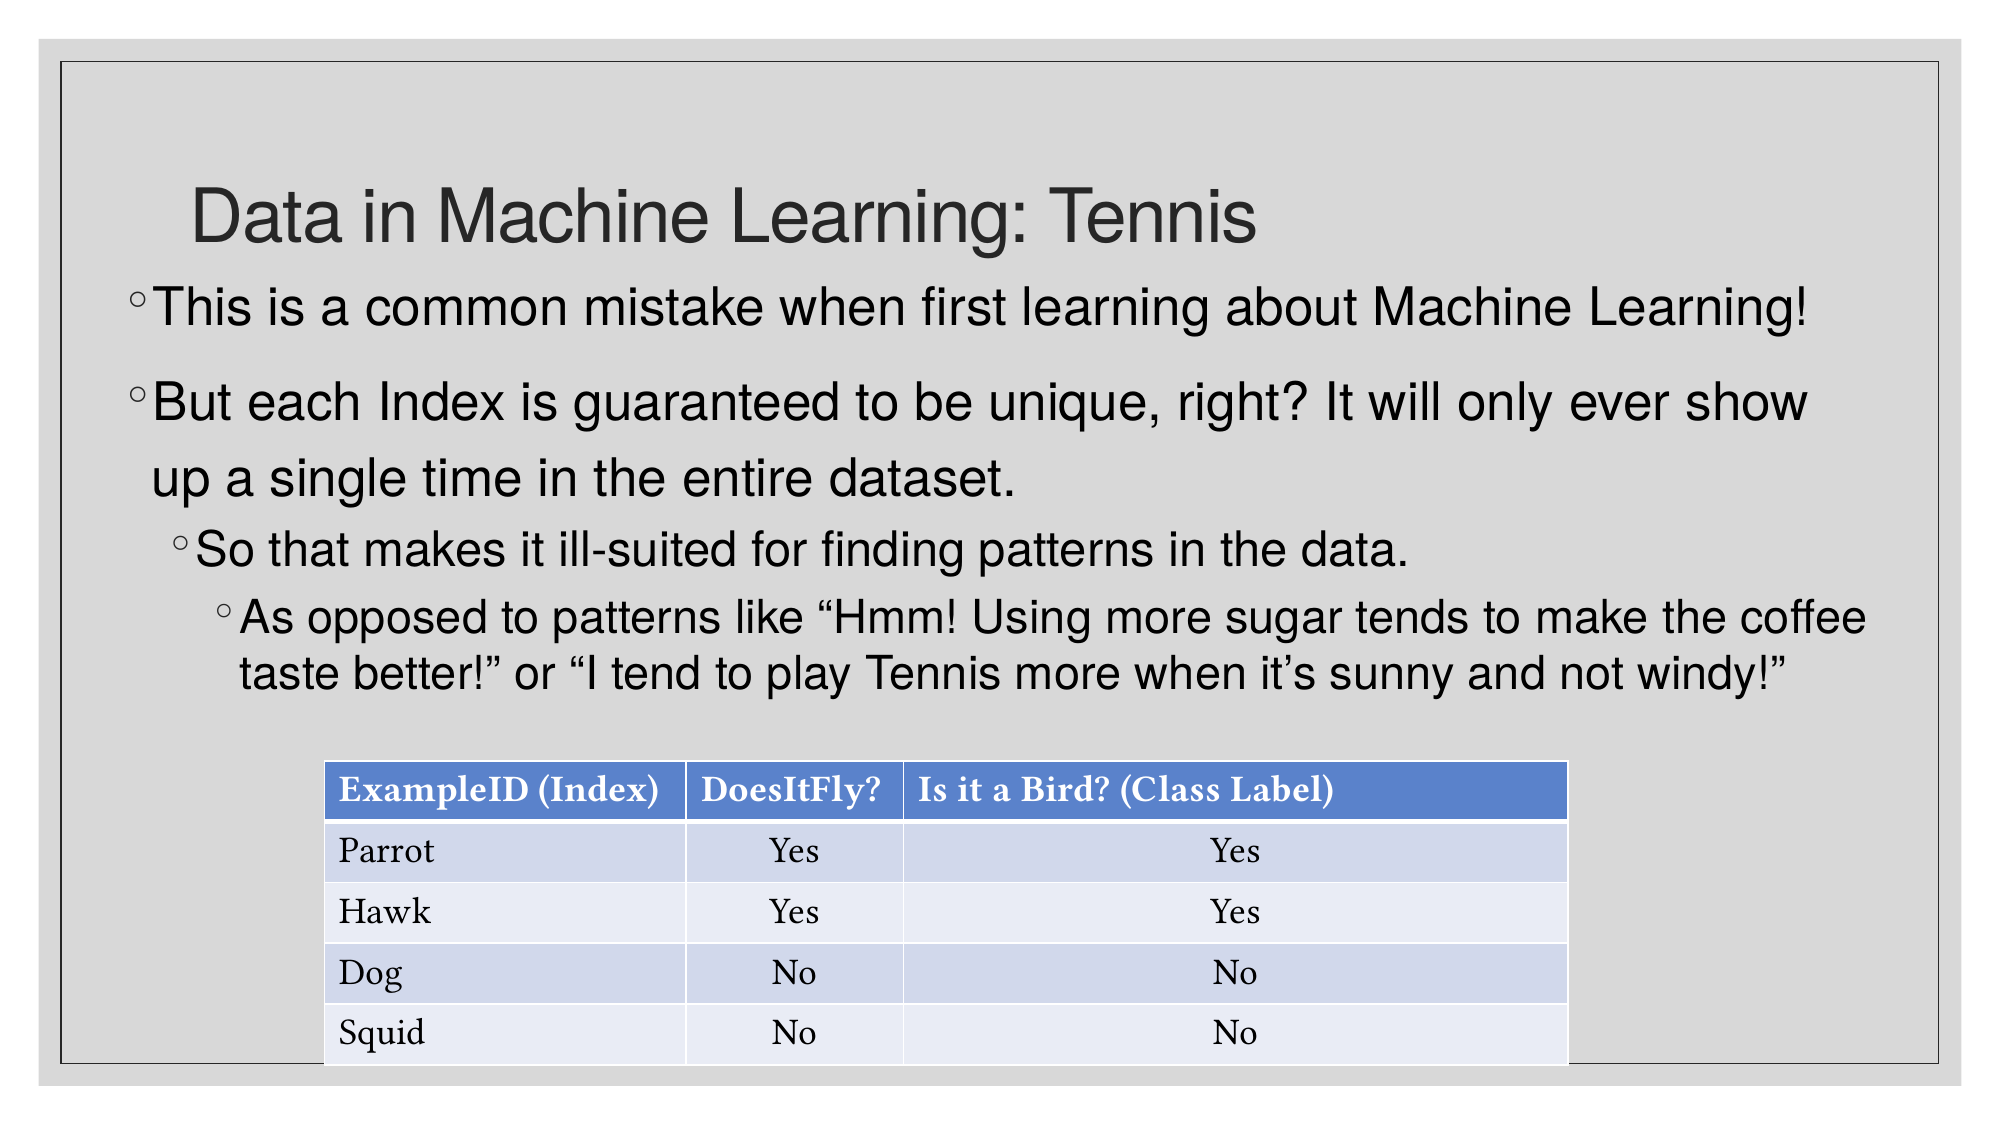

# Data in Machine Learning: Tennis
This is a common mistake when first learning about Machine Learning!
But each Index is guaranteed to be unique, right? It will only ever show up a single time in the entire dataset.
So that makes it ill-suited for finding patterns in the data.
As opposed to patterns like “Hmm! Using more sugar tends to make the coffee taste better!” or “I tend to play Tennis more when it’s sunny and not windy!”

| ExampleID (Index) | DoesItFly? | Is it a Bird? (Class Label) |
| --- | --- | --- |
| Parrot | Yes | Yes |
| Hawk | Yes | Yes |
| Dog | No | No |
| Squid | No | No |